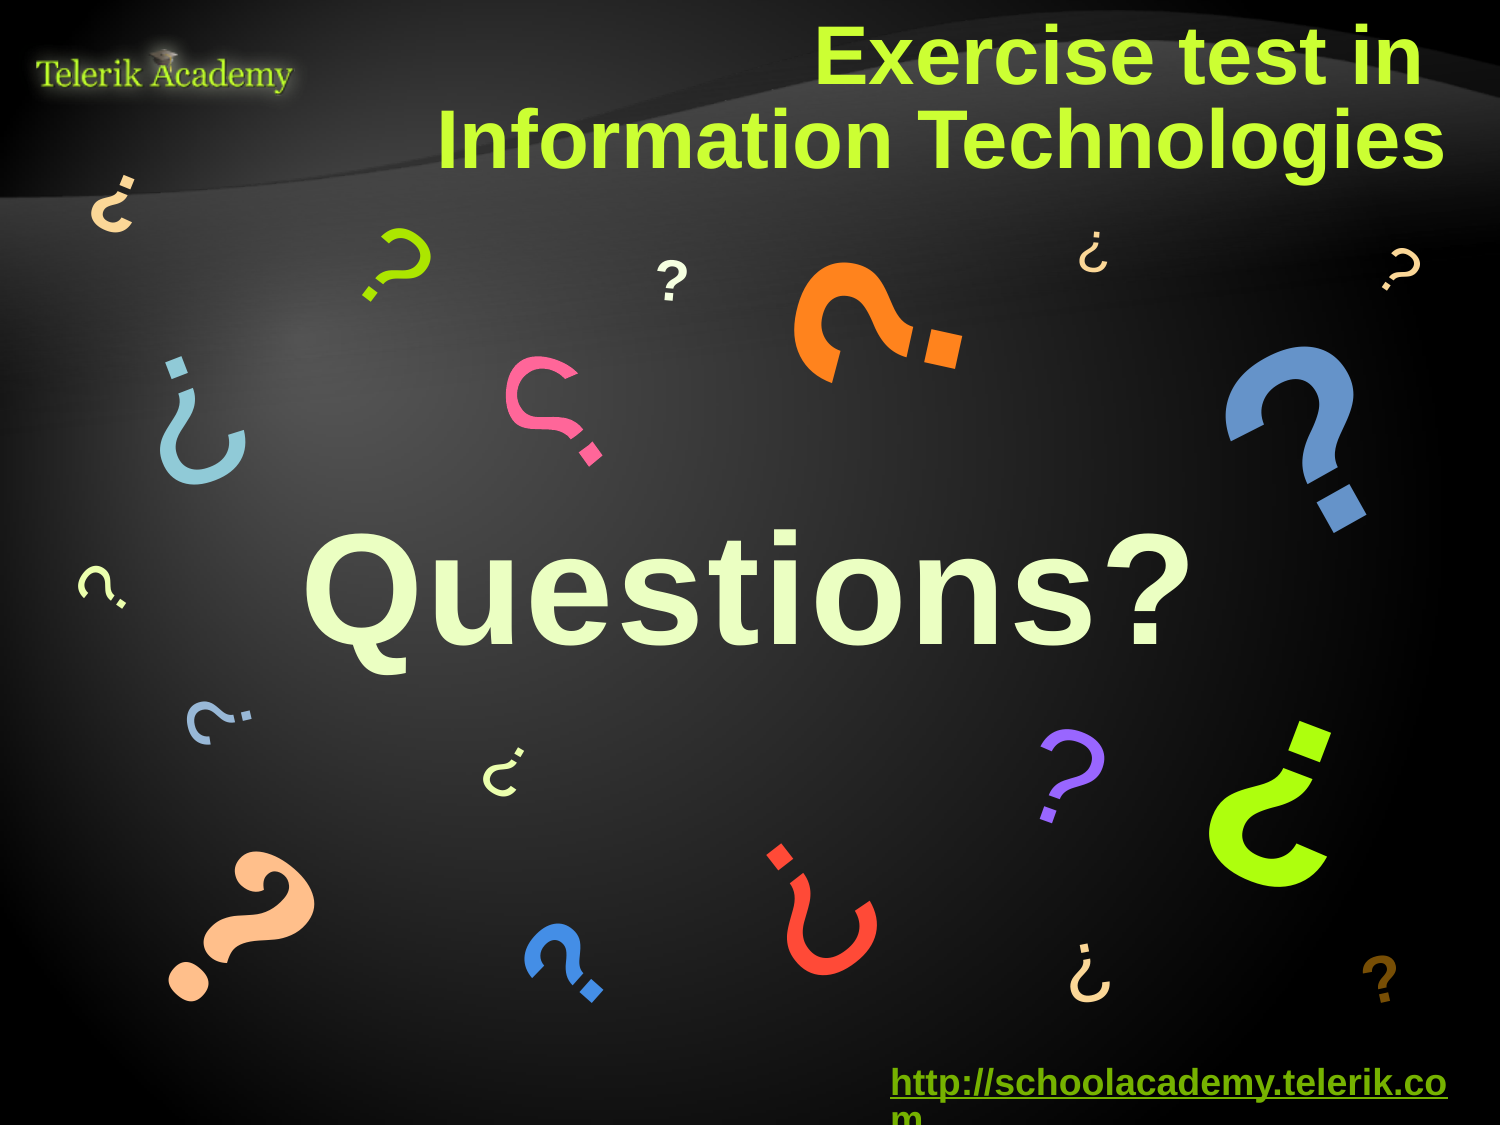

# Exercise test in Information Technologies
?
?
?
?
?
?
?
?
?
Questions?
?
?
?
?
?
?
?
?
?
?
http://schoolacademy.telerik.com